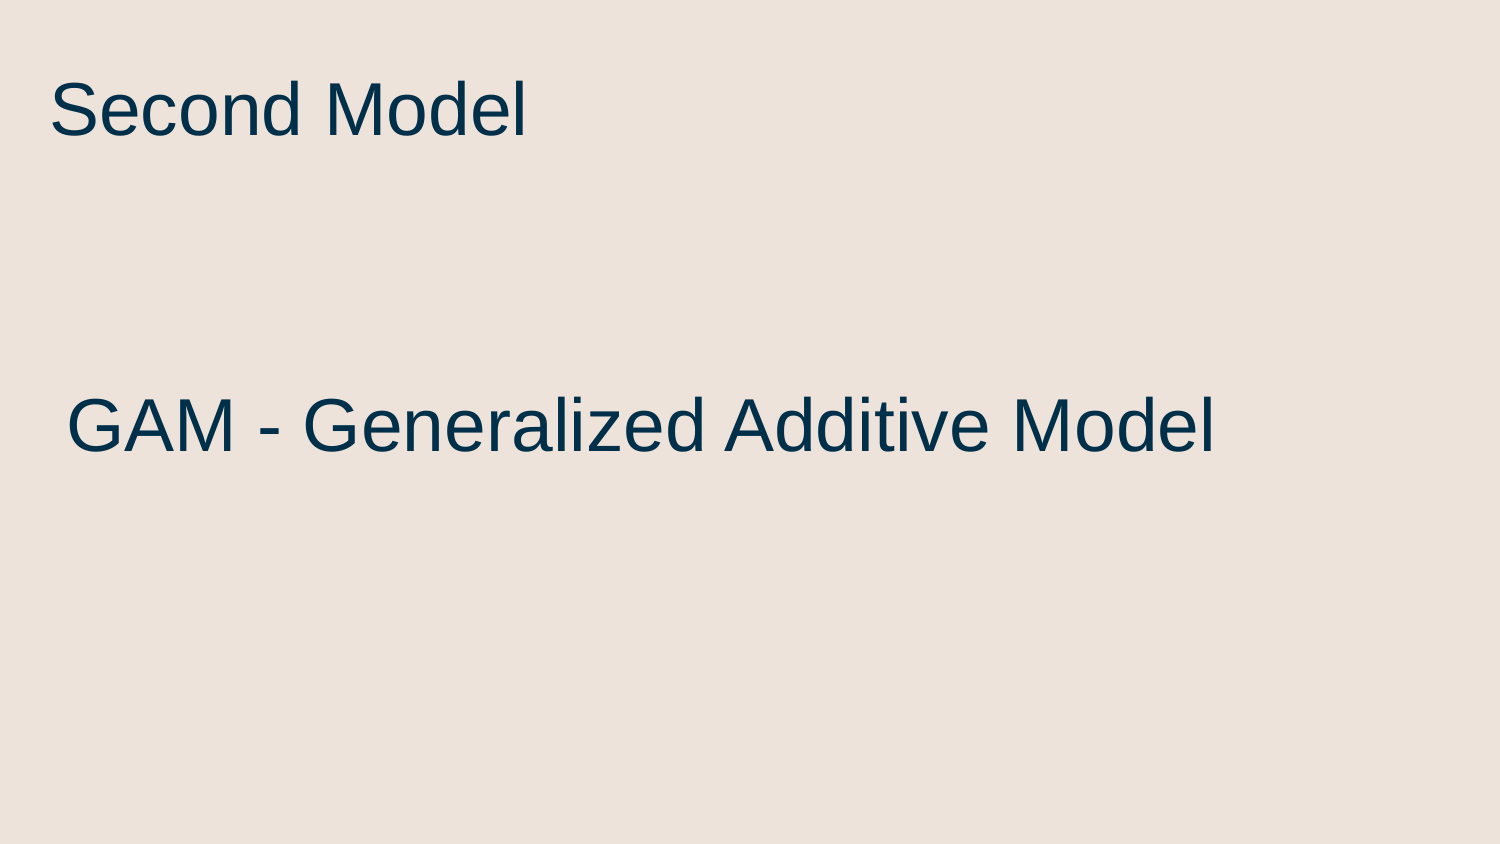

Second Model
# GAM - Generalized Additive Model